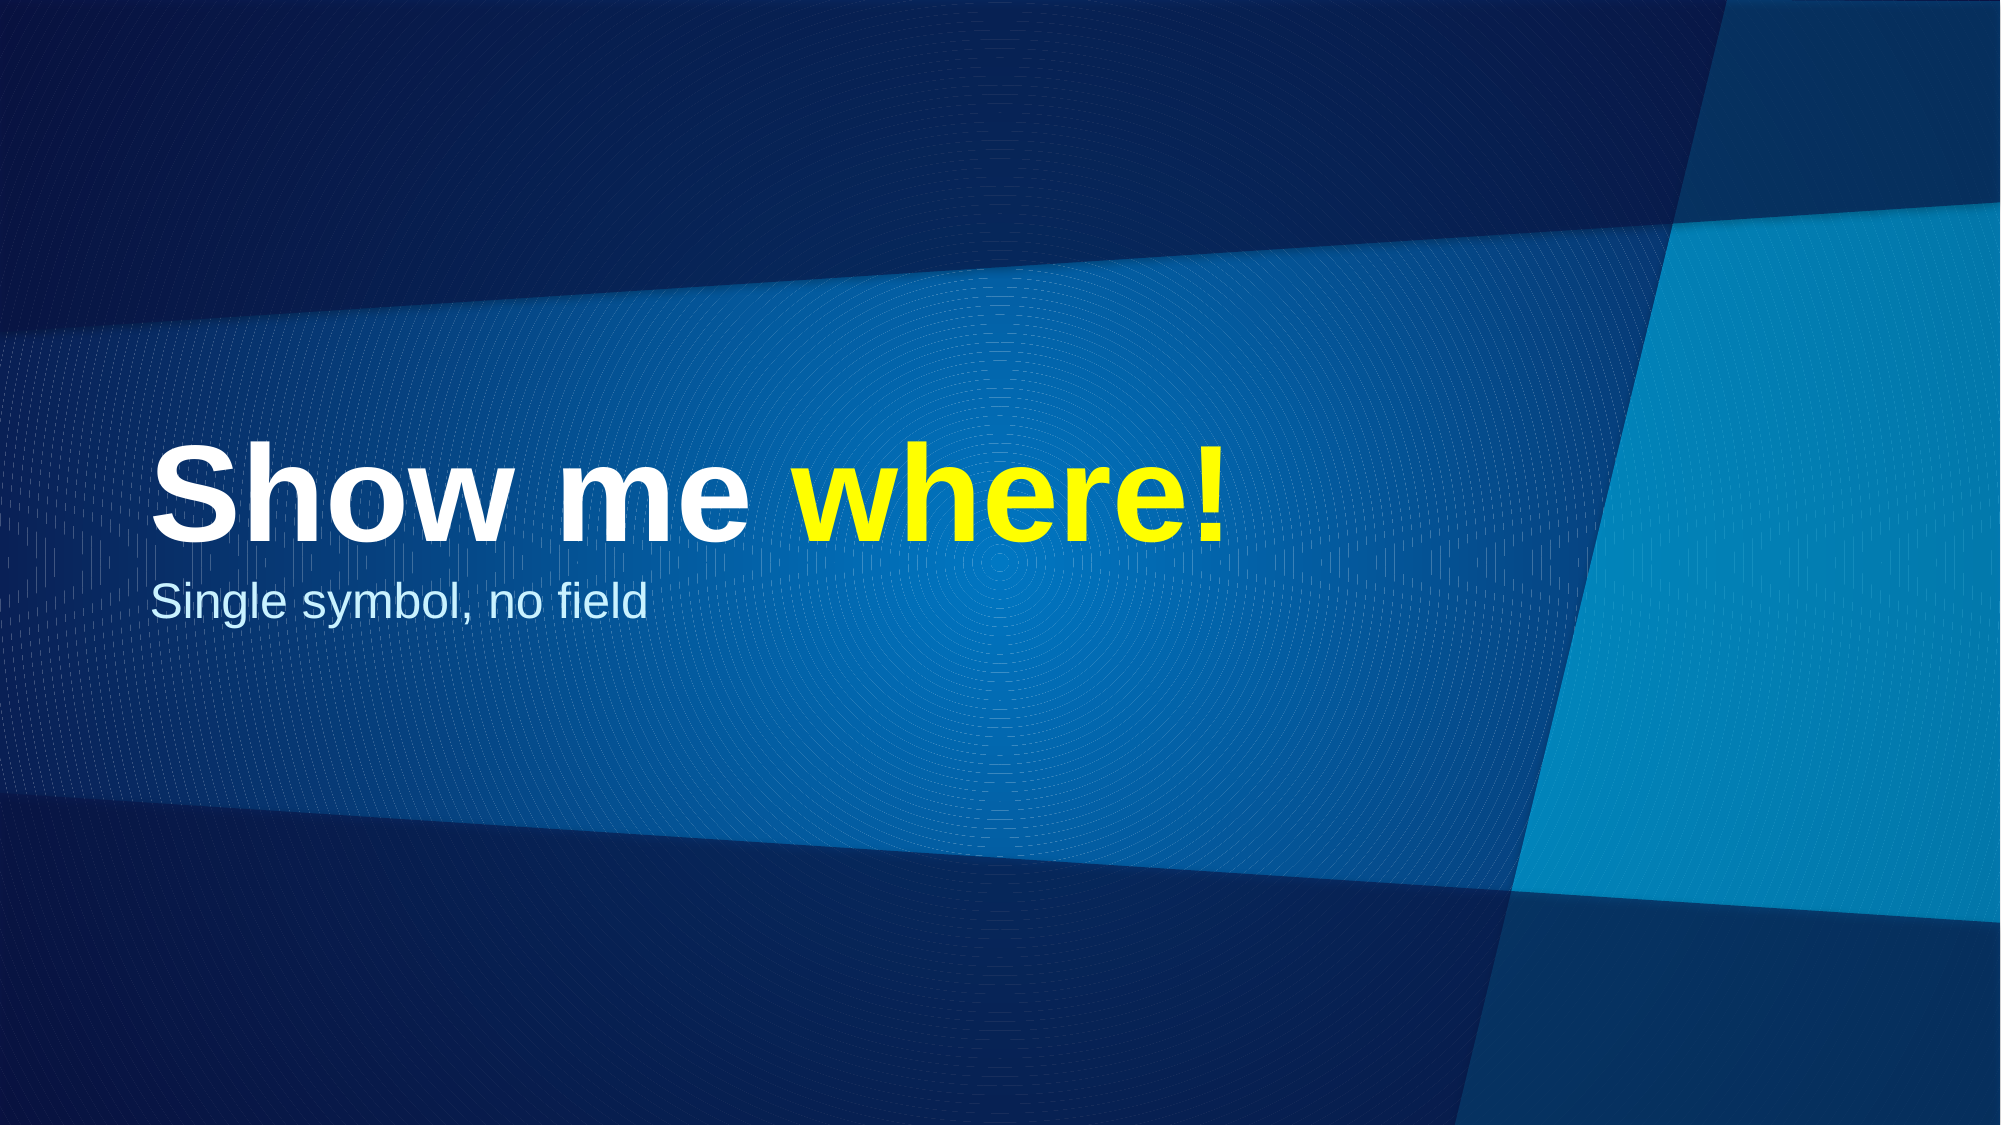

# Show me where!
Single symbol, no field